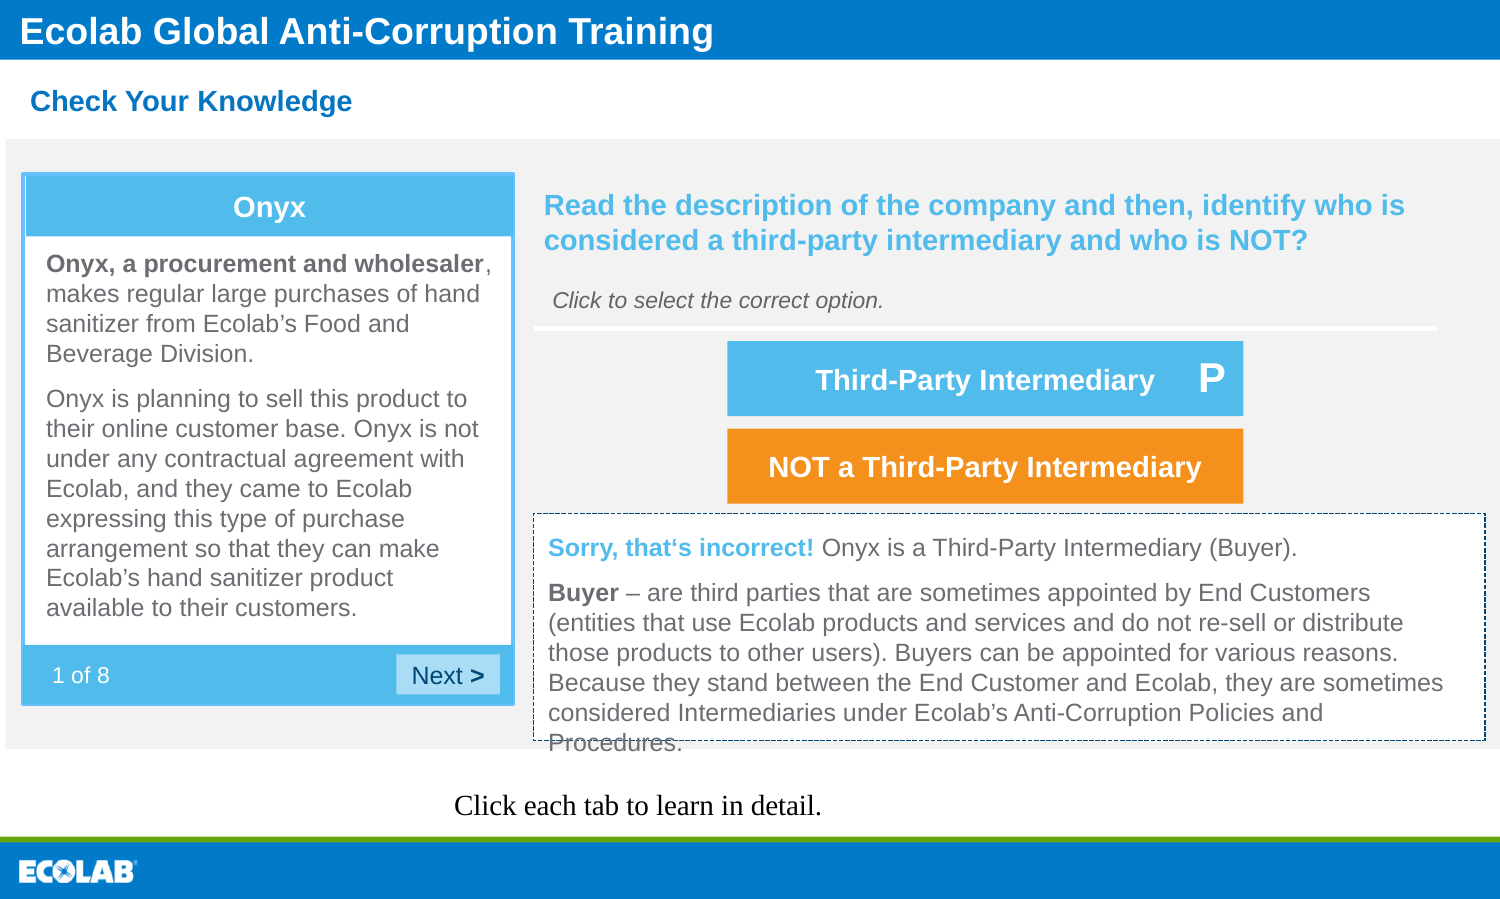

# Check Your Knowledge

Onyx
Read the description of the company and then, identify who is considered a third-party intermediary and who is NOT?
Onyx, a procurement and wholesaler, makes regular large purchases of hand sanitizer from Ecolab’s Food and Beverage Division.

Onyx is planning to sell this product to their online customer base. Onyx is not under any contractual agreement with Ecolab, and they came to Ecolab expressing this type of purchase arrangement so that they can make Ecolab’s hand sanitizer product available to their customers.
Click to select the correct option.
Third-Party Intermediary
P
NOT a Third-Party Intermediary

Sorry, that‘s incorrect! Onyx is a Third-Party Intermediary (Buyer).

Buyer – are third parties that are sometimes appointed by End Customers (entities that use Ecolab products and services and do not re-sell or distribute those products to other users). Buyers can be appointed for various reasons. Because they stand between the End Customer and Ecolab, they are sometimes considered Intermediaries under Ecolab’s Anti-Corruption Policies and Procedures.

1 of 8
Next >
Click each tab to learn in detail.